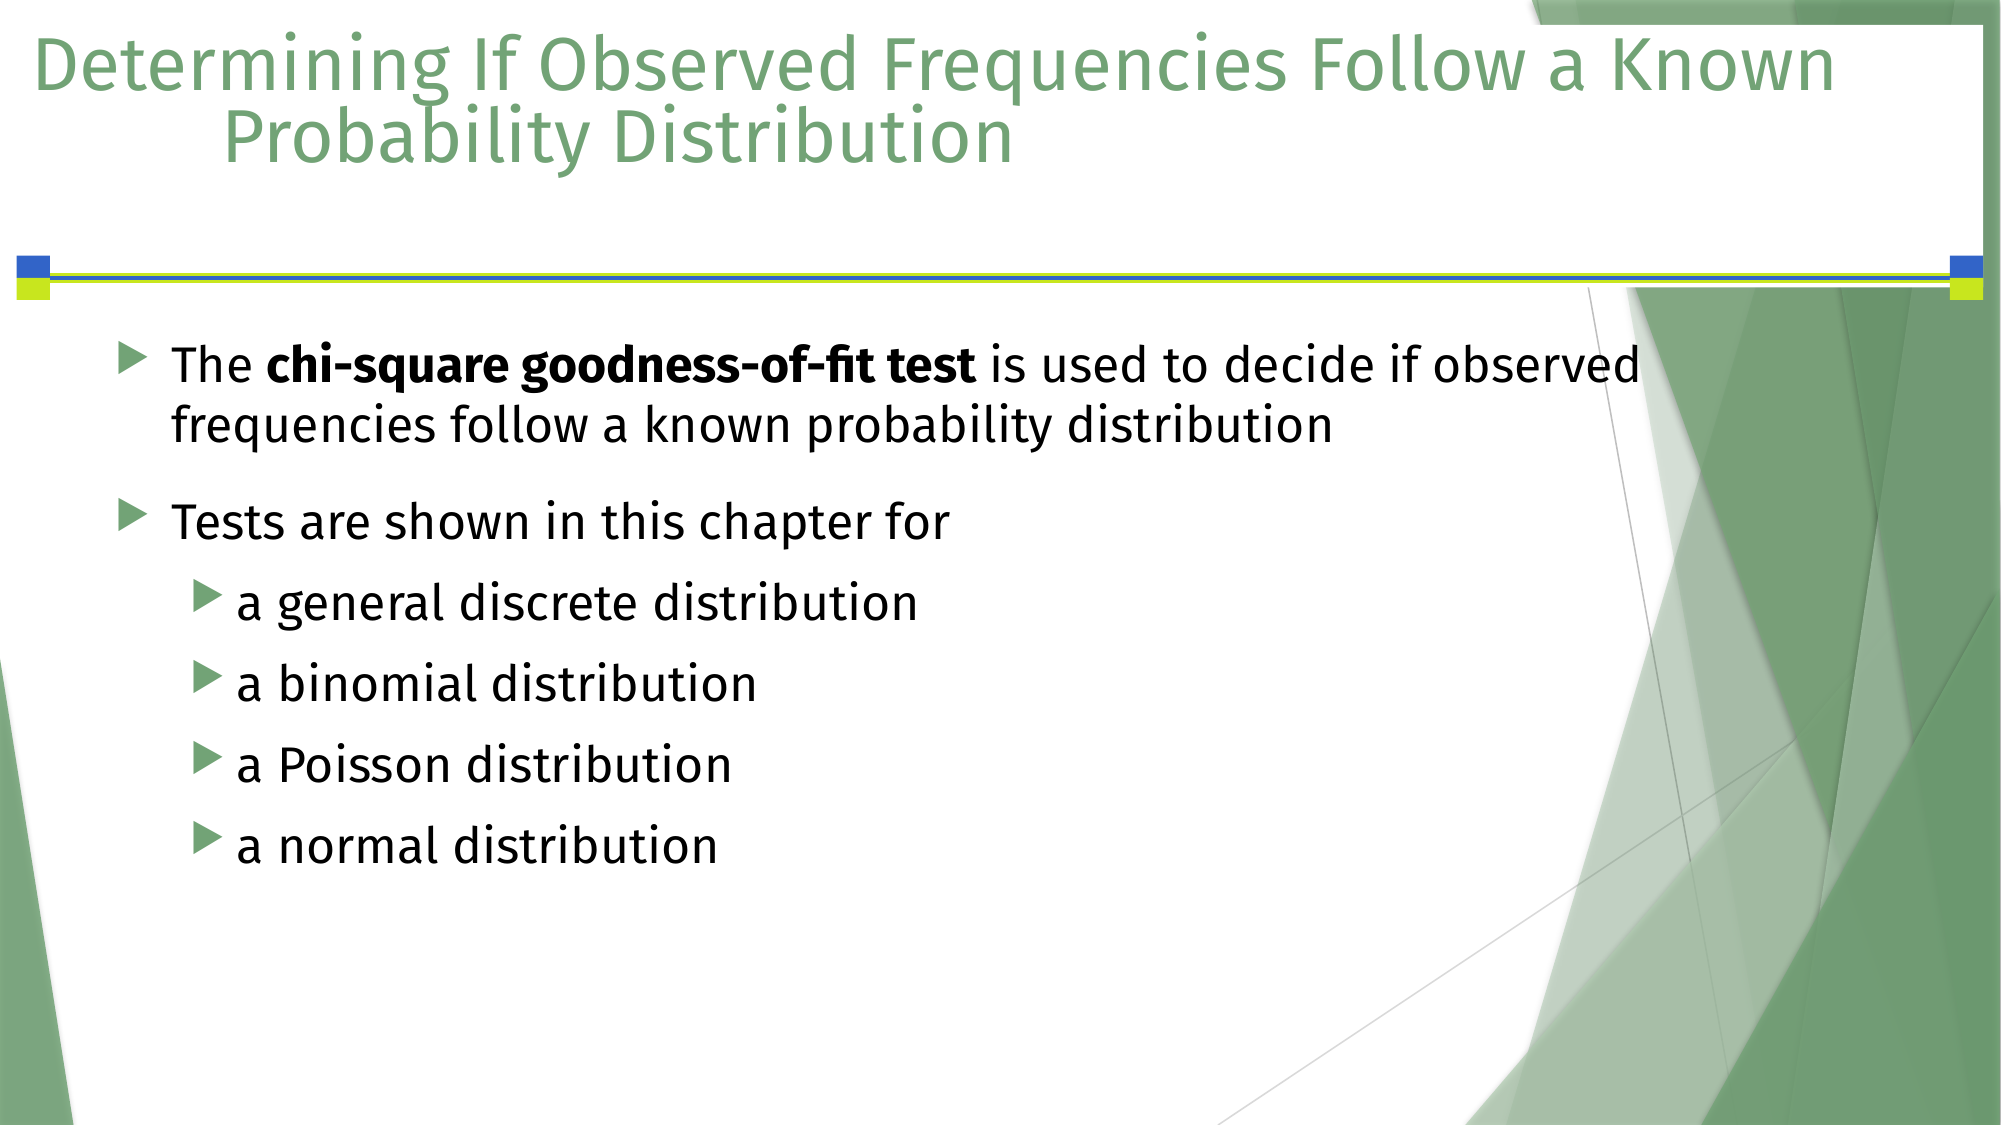

# Determining If Observed Frequencies Follow a Known Probability Distribution

The chi-square goodness-of-fit test is used to decide if observed frequencies follow a known probability distribution
Tests are shown in this chapter for
a general discrete distribution
a binomial distribution
a Poisson distribution
a normal distribution